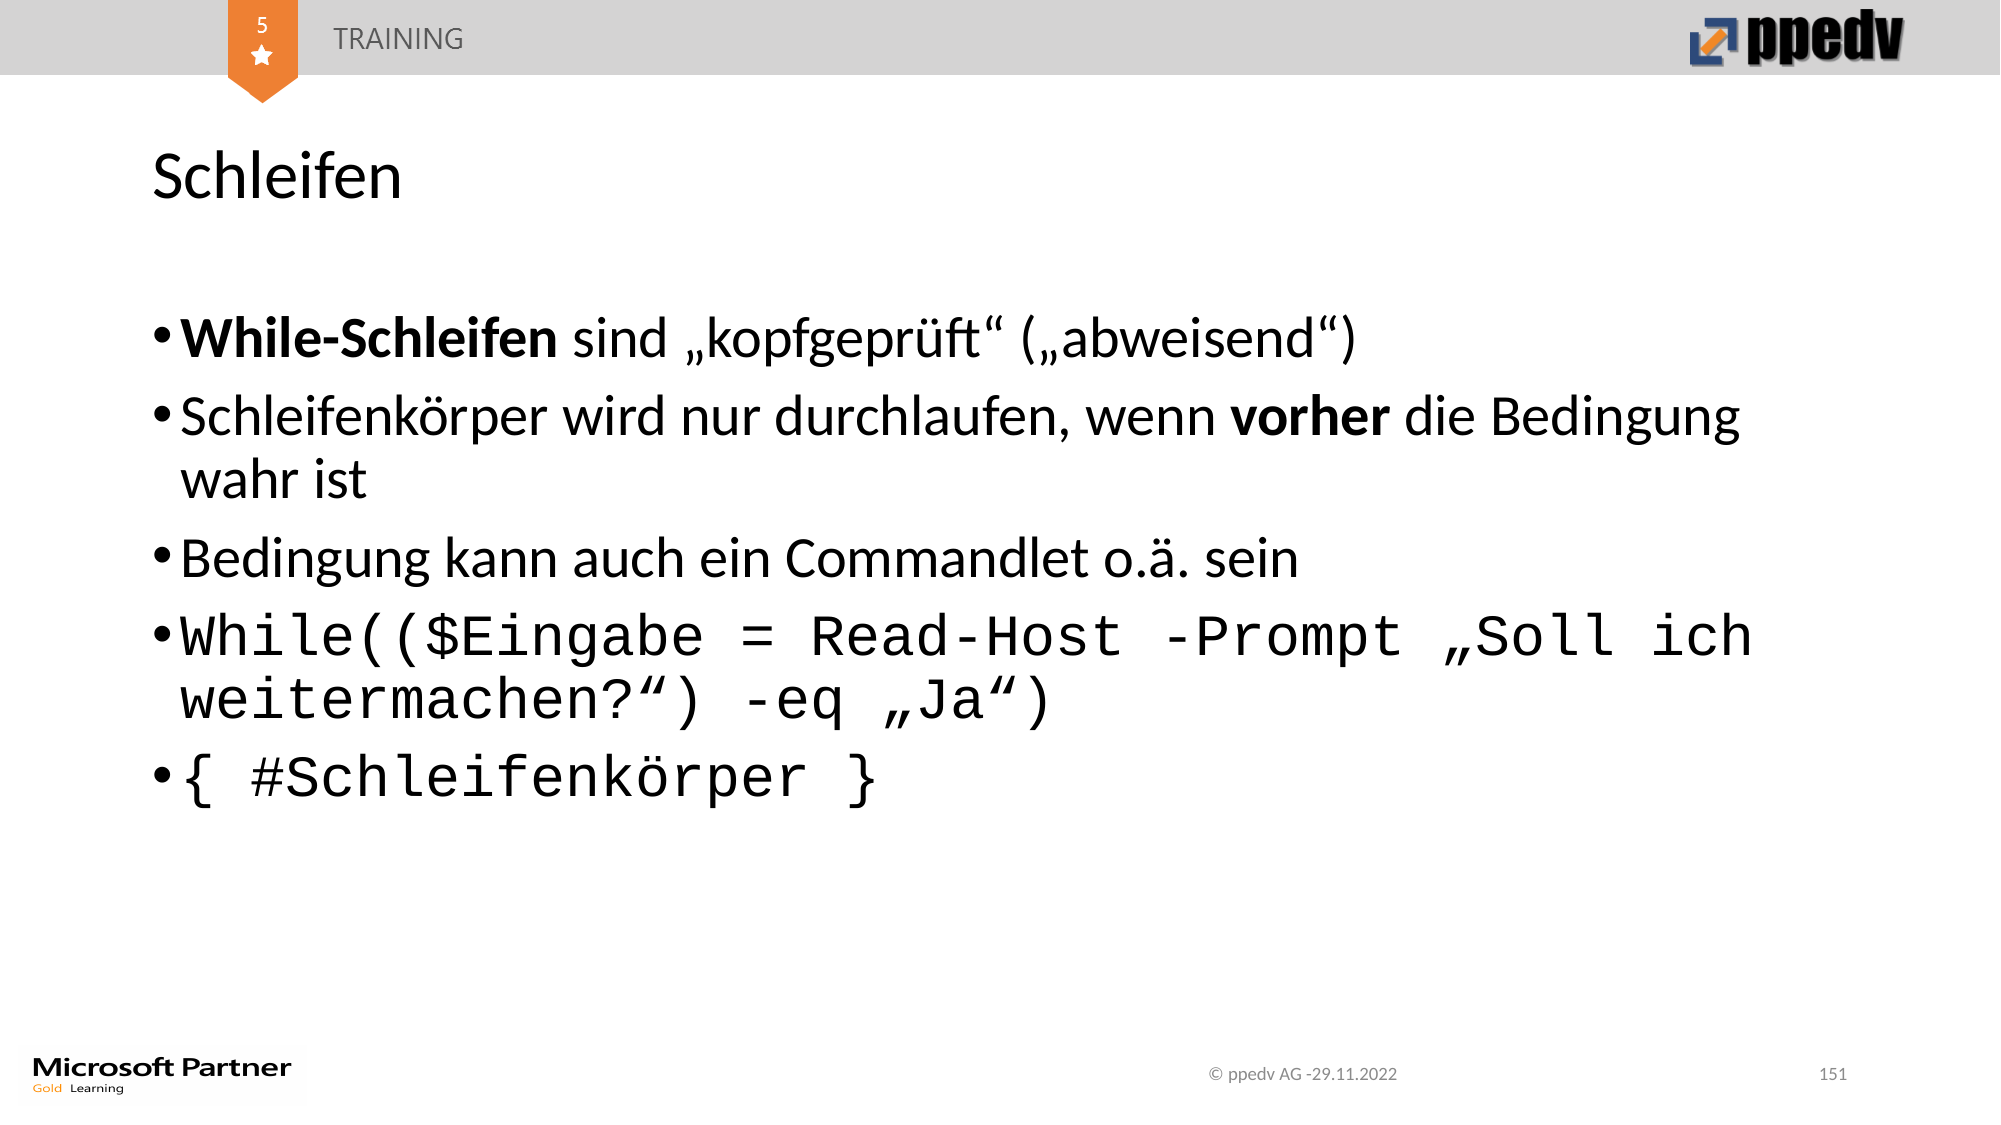

# Schleifen
While-Schleifen sind „kopfgeprüft“ („abweisend“)
Schleifenkörper wird nur durchlaufen, wenn vorher die Bedingung wahr ist
Bedingung kann auch ein Commandlet o.ä. sein
While(($Eingabe = Read-Host -Prompt „Soll ich weitermachen?“) -eq „Ja“)
{ #Schleifenkörper }
© ppedv AG -29.11.2022
151